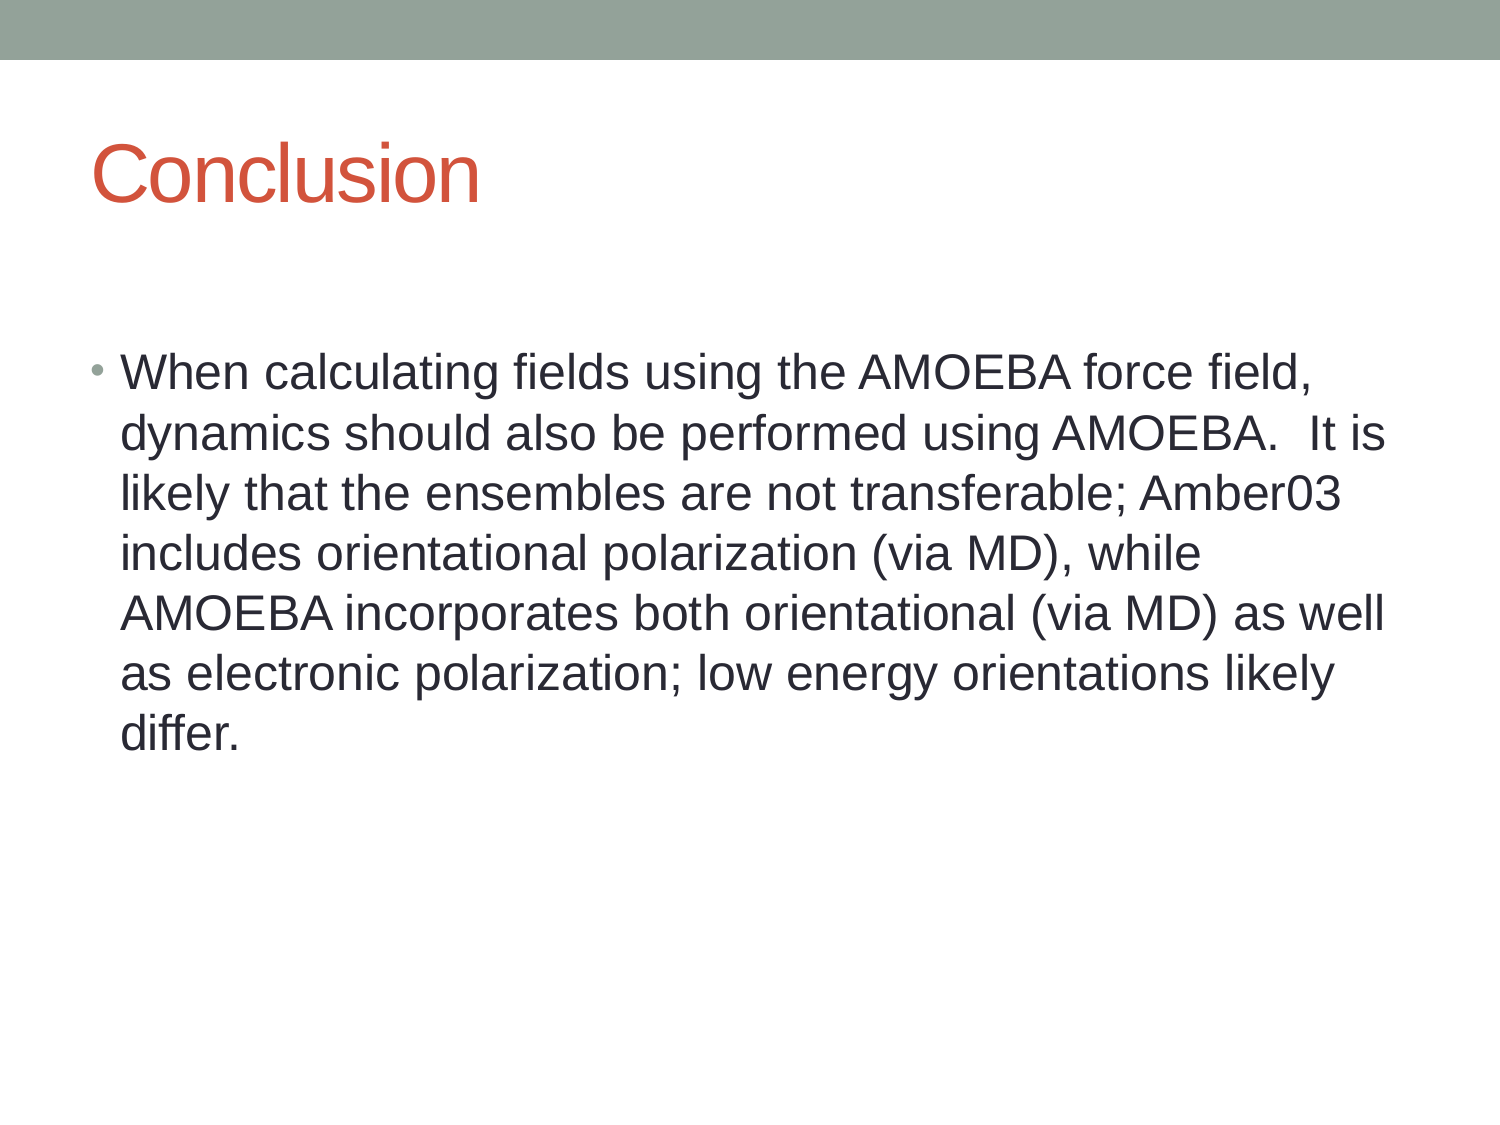

# Conclusion

When calculating fields using the AMOEBA force field, dynamics should also be performed using AMOEBA.  It is likely that the ensembles are not transferable; Amber03 includes orientational polarization (via MD), while AMOEBA incorporates both orientational (via MD) as well as electronic polarization; low energy orientations likely differ.